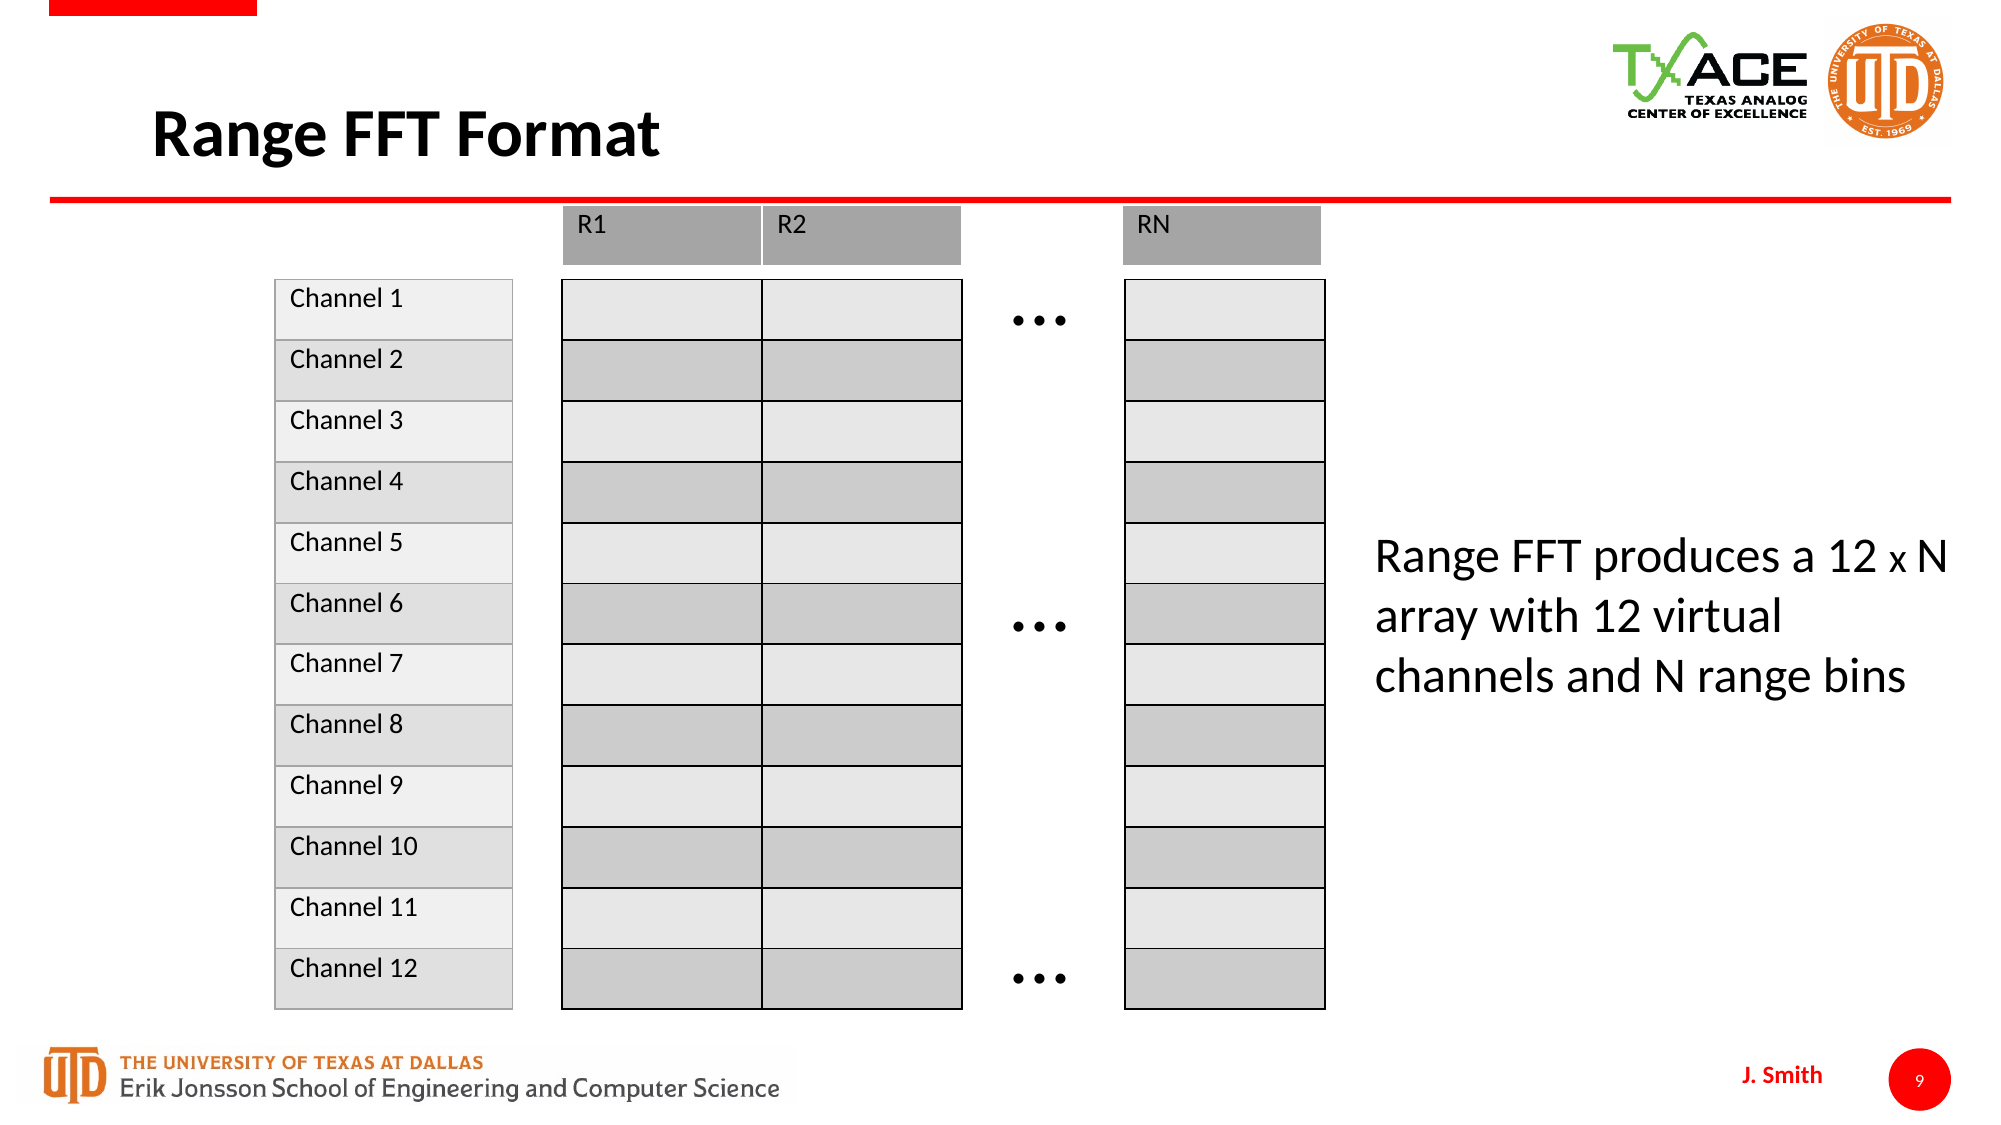

# Range FFT Format
| R1 | R2 |
| --- | --- |
| RN |
| --- |
...
| Channel 1 |
| --- |
| Channel 2 |
| Channel 3 |
| Channel 4 |
| Channel 5 |
| Channel 6 |
| Channel 7 |
| Channel 8 |
| Channel 9 |
| Channel 10 |
| Channel 11 |
| Channel 12 |
|  |  |
| --- | --- |
|  |  |
|  |  |
|  |  |
|  |  |
|  |  |
|  |  |
|  |  |
|  |  |
|  |  |
|  |  |
|  |  |
|  |
| --- |
|  |
|  |
|  |
|  |
|  |
|  |
|  |
|  |
|  |
|  |
|  |
Range FFT produces a 12 x N array with 12 virtual channels and N range bins
...
...